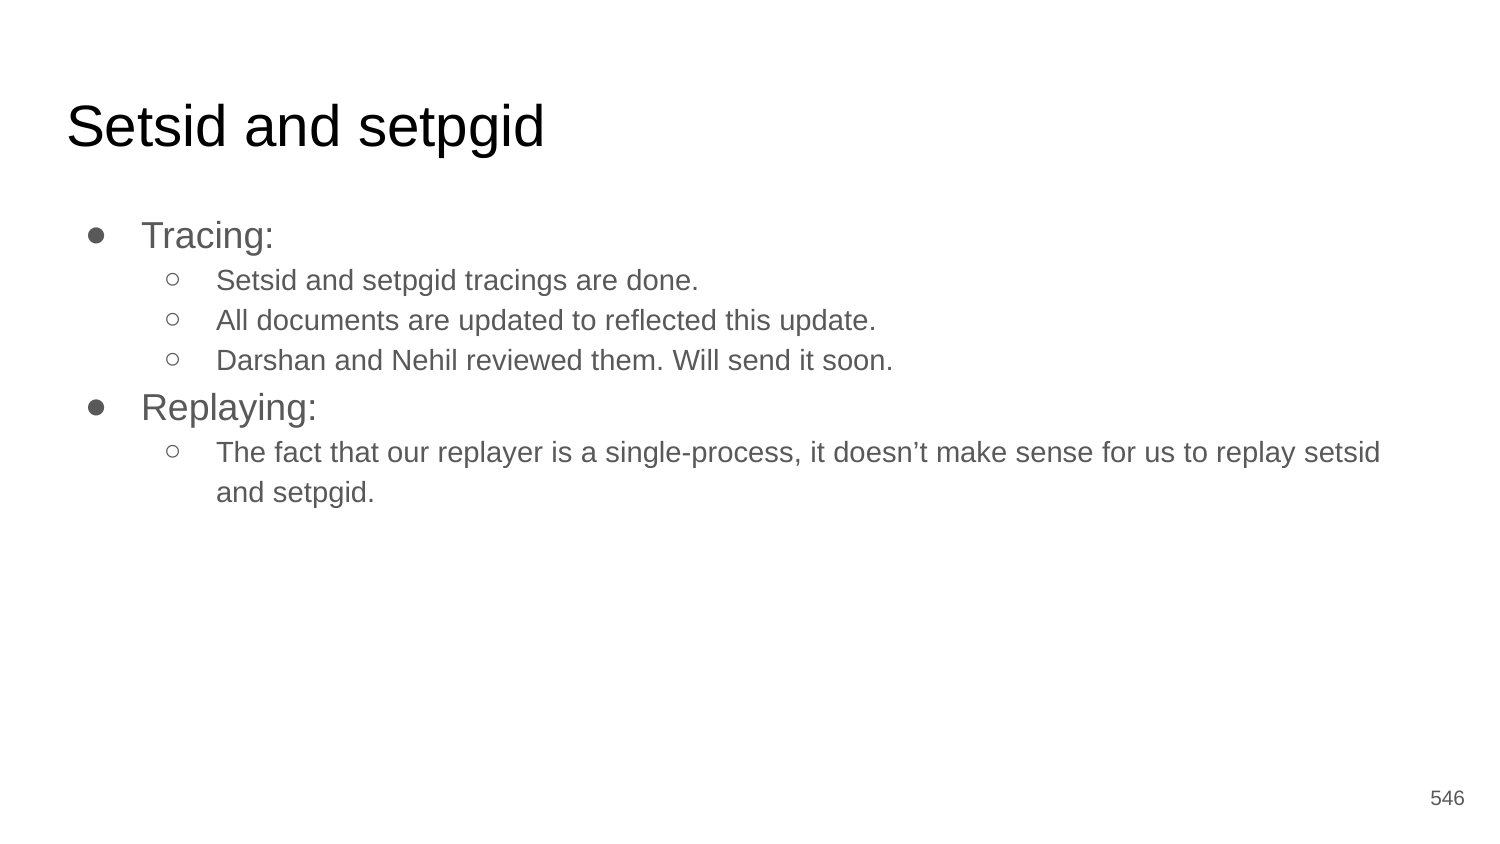

# Setsid and setpgid
Tracing:
Setsid and setpgid tracings are done.
All documents are updated to reflected this update.
Darshan and Nehil reviewed them. Will send it soon.
Replaying:
The fact that our replayer is a single-process, it doesn’t make sense for us to replay setsid and setpgid.
546